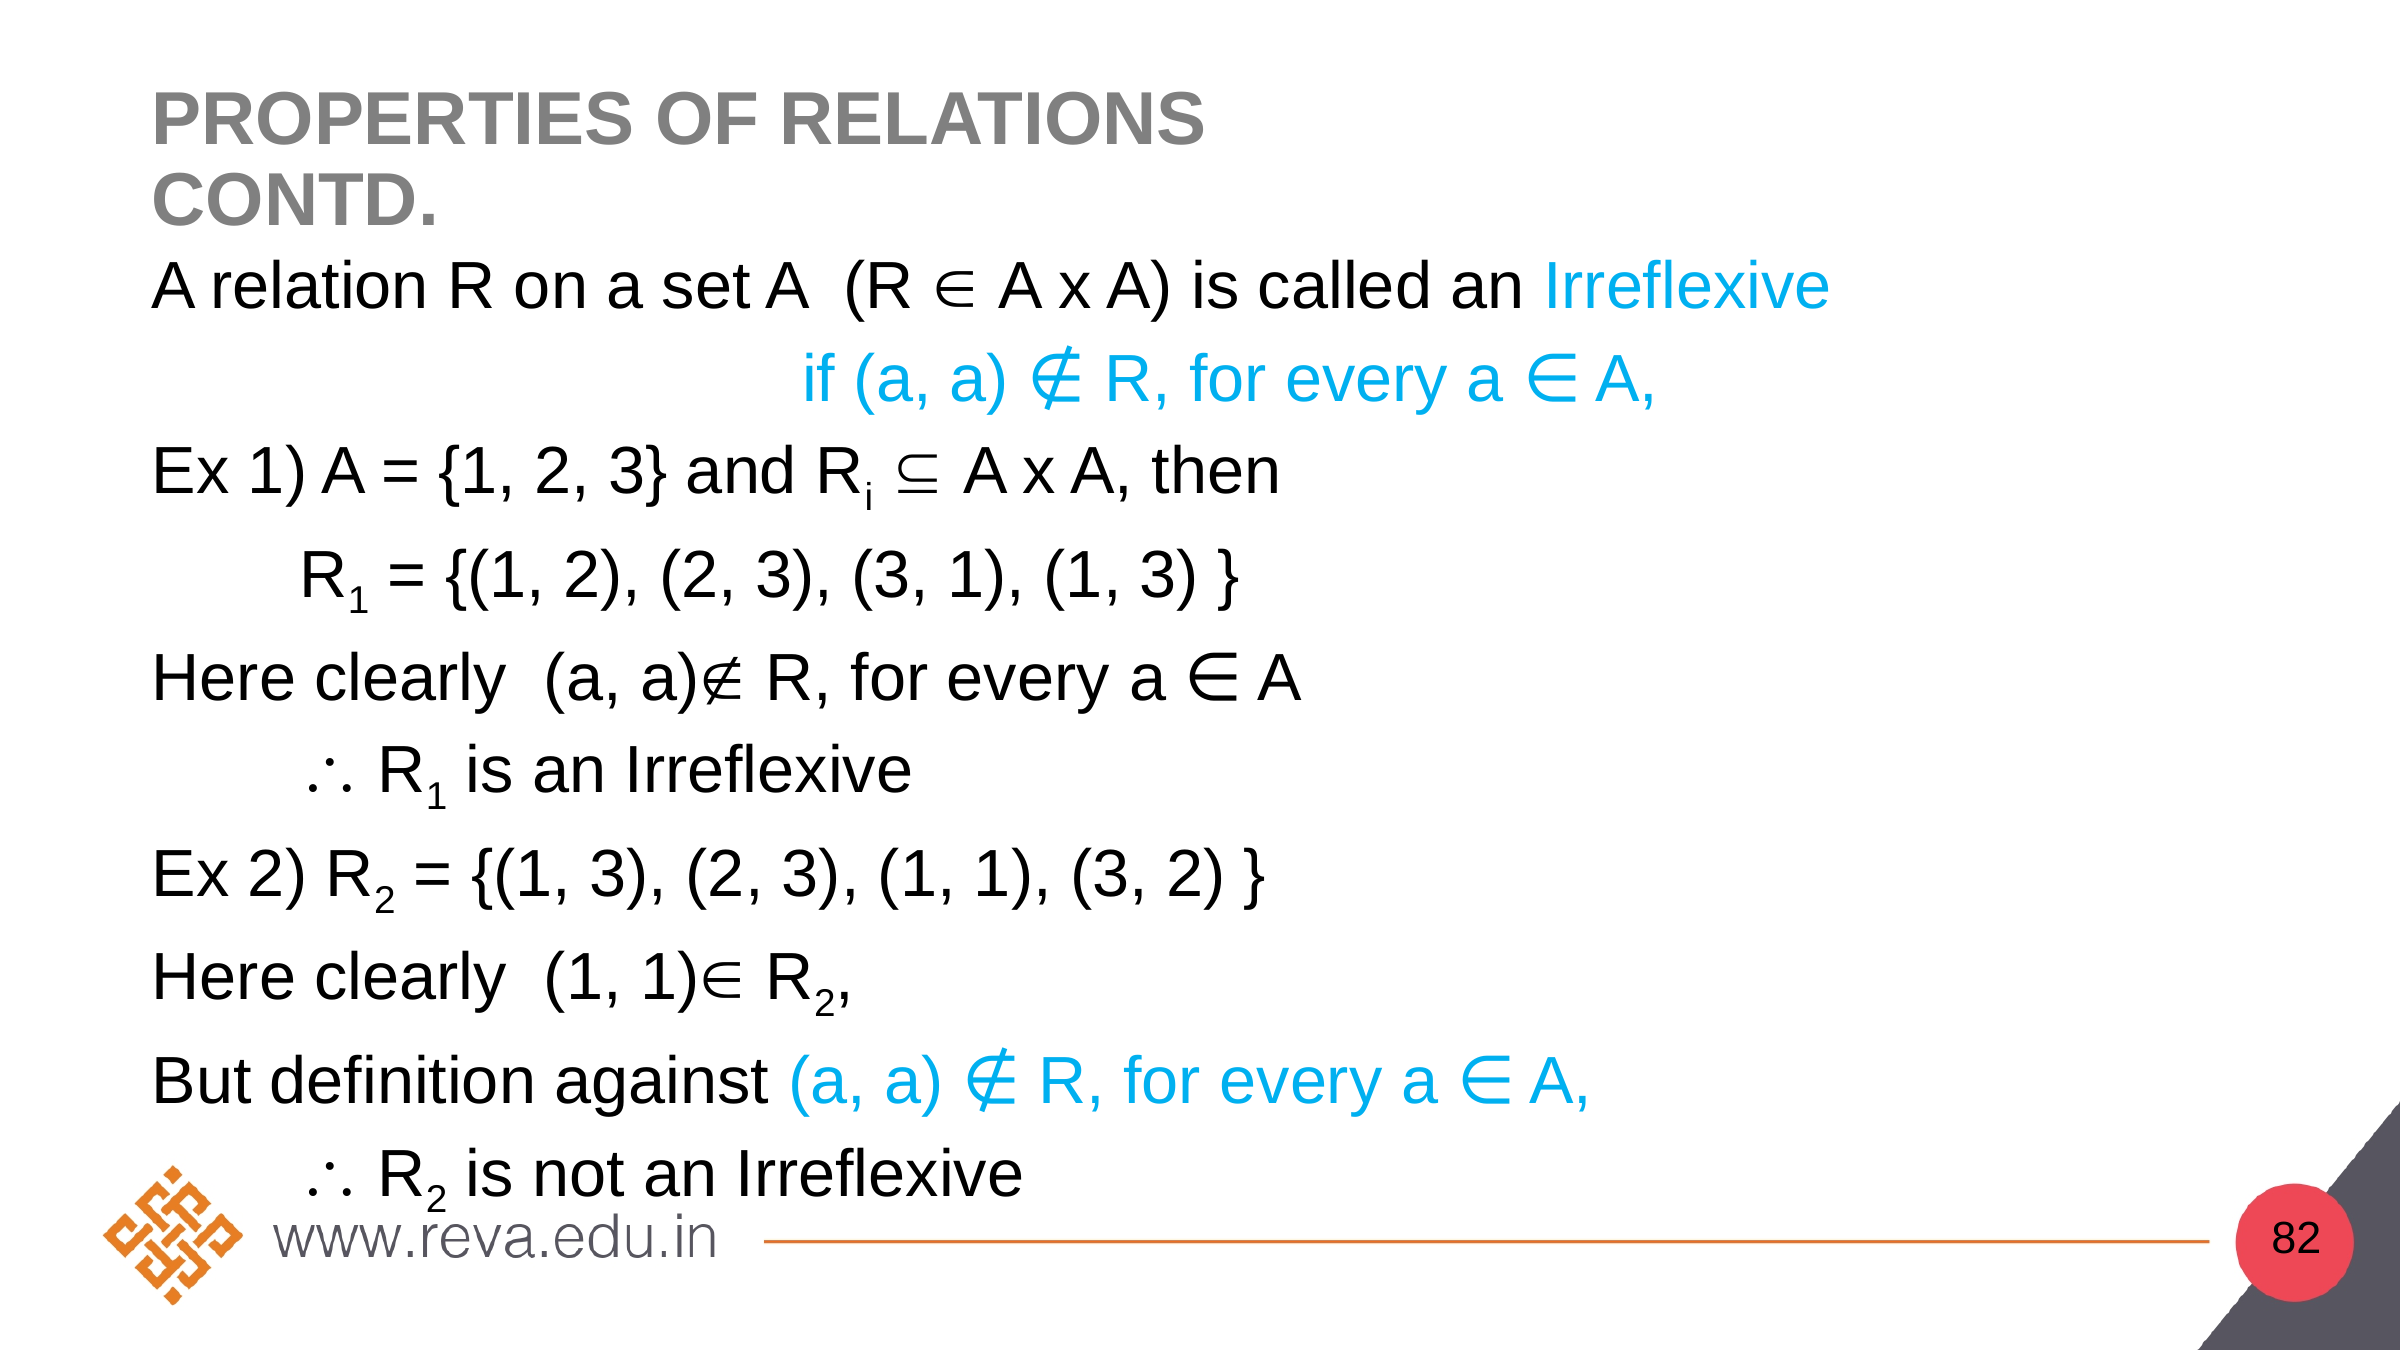

# Properties of relations contd.
A relation R on a set A  (R ∈ A x A) is called an Irreflexive
if (a, a) ∉ R, for every a ∈ A,
Ex 1) A = {1, 2, 3} and Ri ⊆ A x A, then
        R1 = {(1, 2), (2, 3), (3, 1), (1, 3) }
Here clearly  (a, a)∉ R, for every a ∈ A
	∴ R1 is an Irreflexive
Ex 2) R2 = {(1, 3), (2, 3), (1, 1), (3, 2) }
Here clearly  (1, 1)∈ R2,
But definition against (a, a) ∉ R, for every a ∈ A,
	∴ R2 is not an Irreflexive
82